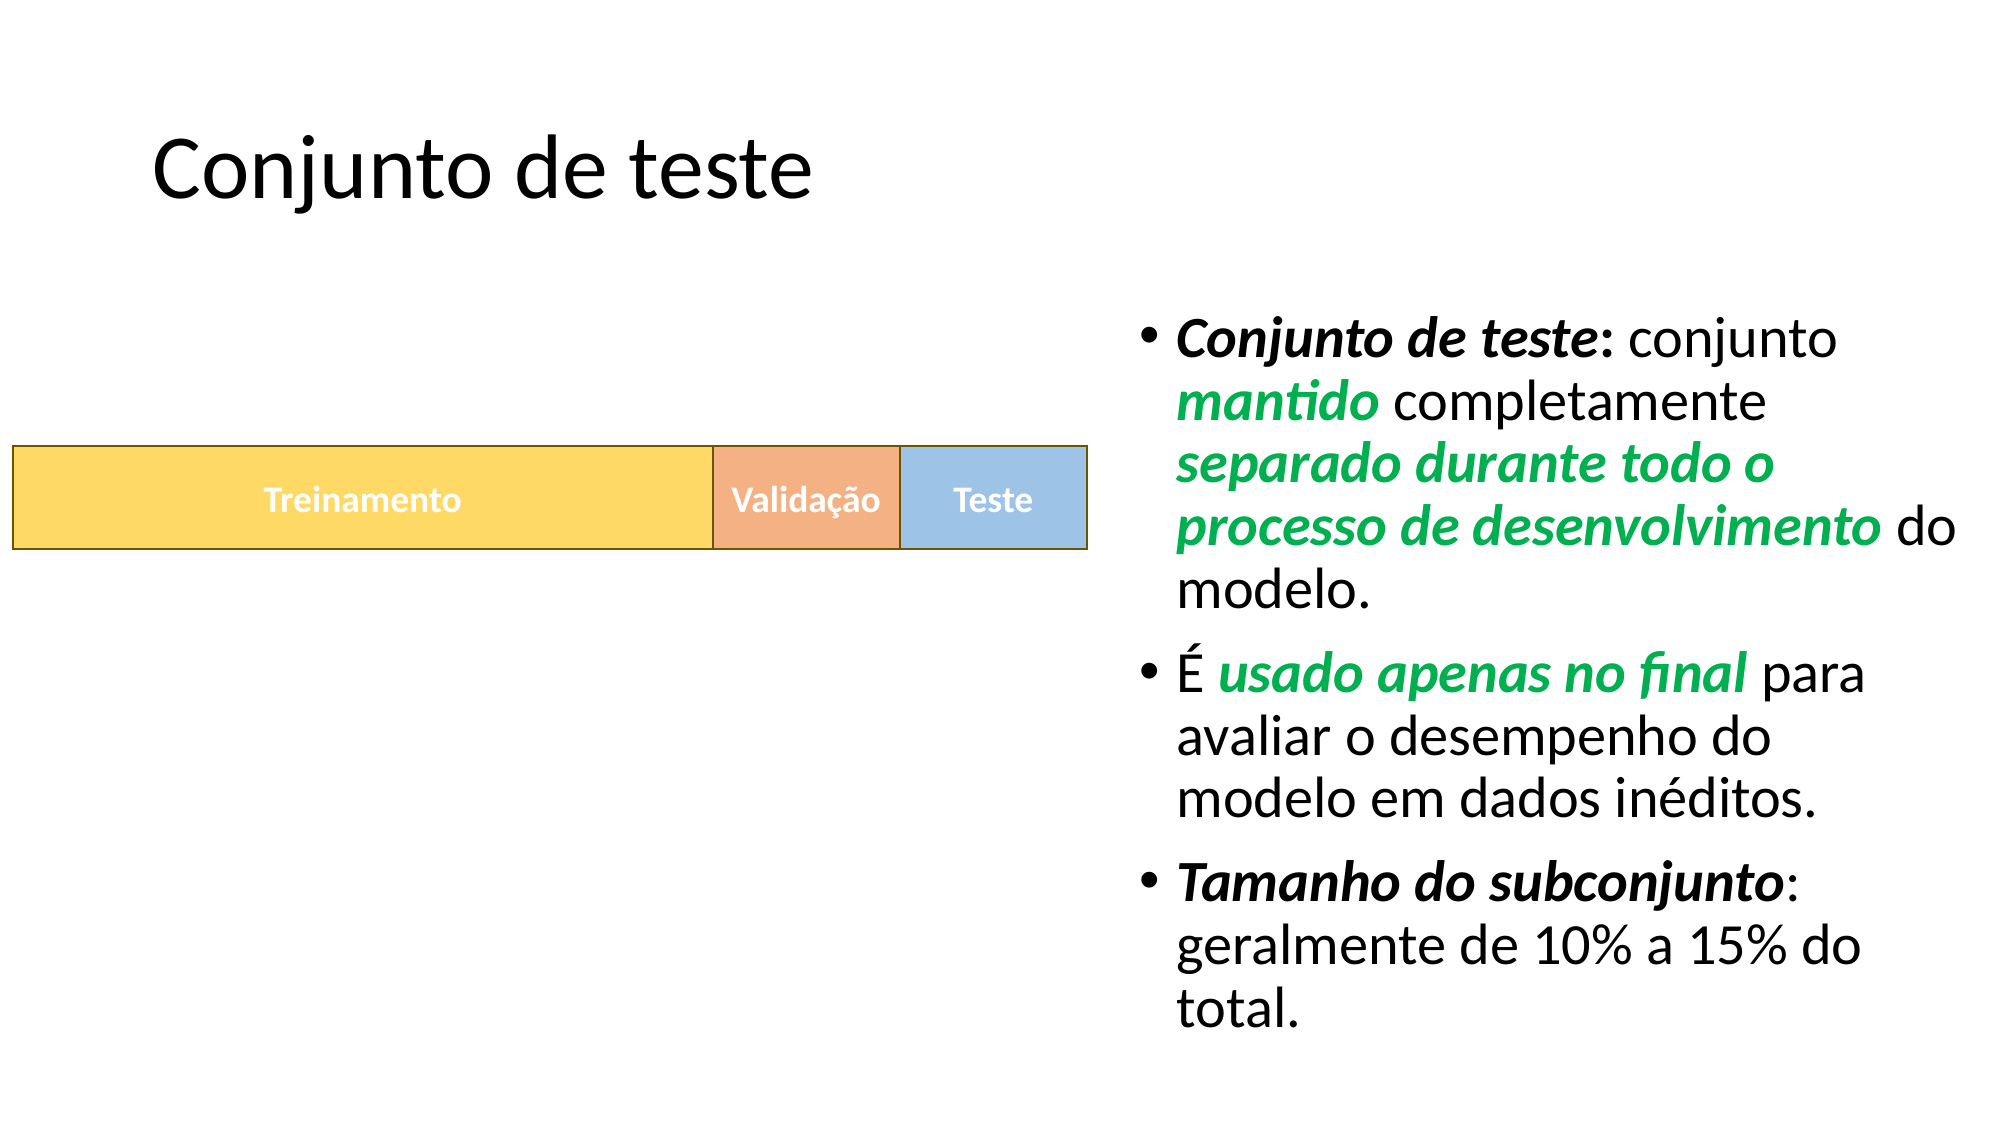

# Conjunto de teste
Conjunto de teste: conjunto mantido completamente separado durante todo o processo de desenvolvimento do modelo.
É usado apenas no final para avaliar o desempenho do modelo em dados inéditos.
Tamanho do subconjunto: geralmente de 10% a 15% do total.
Treinamento
Validação
Teste